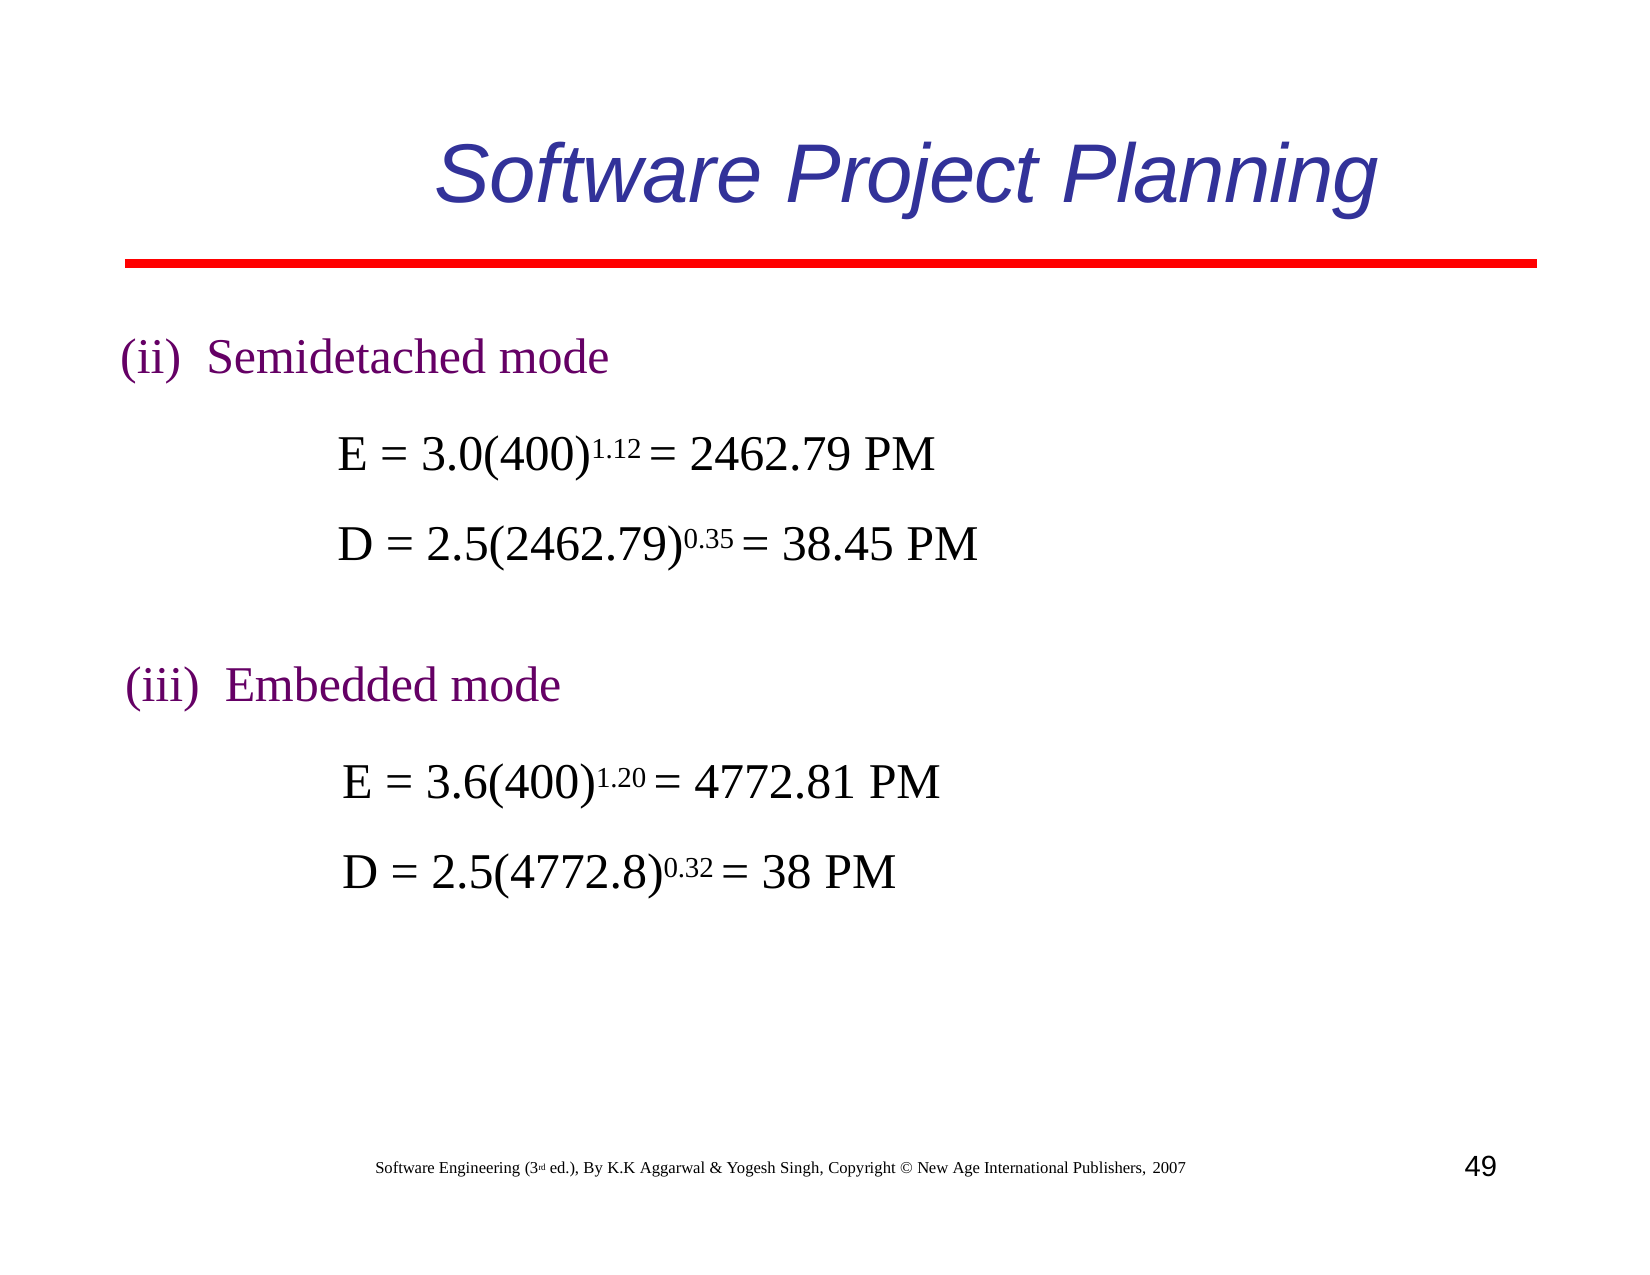

# Software Project Planning

Semidetached mode
E = 3.0(400)1.12 = 2462.79 PM
D = 2.5(2462.79)0.35 = 38.45 PM

Embedded mode
E = 3.6(400)1.20 = 4772.81 PM
D = 2.5(4772.8)0.32 = 38 PM
49
Software Engineering (3rd  ed.), By K.K Aggarwal & Yogesh Singh, Copyright © New Age International Publishers, 2007